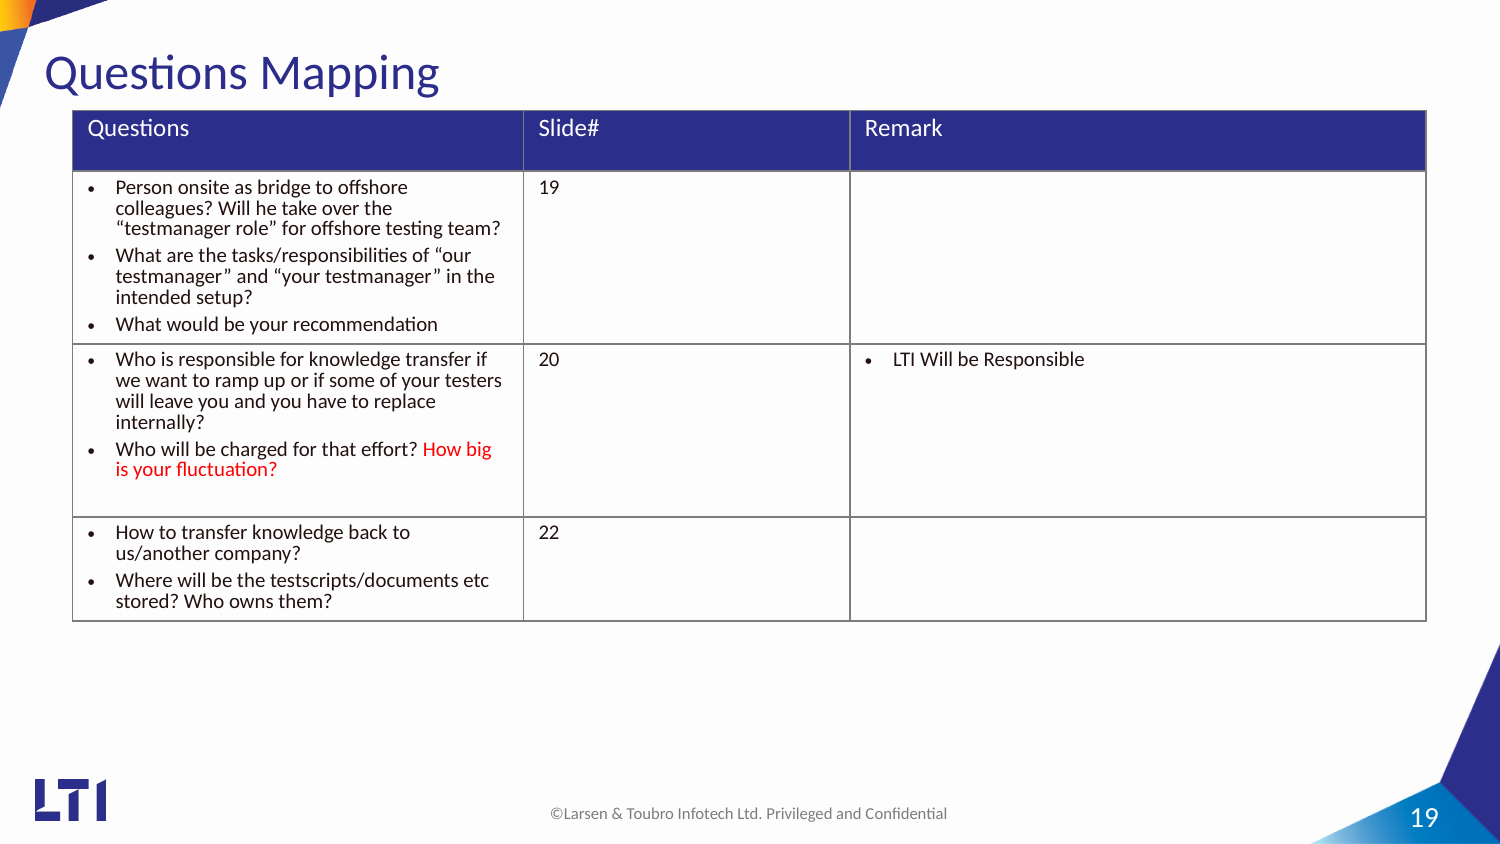

# Questions Mapping
| Questions | Slide# | Remark |
| --- | --- | --- |
| Person onsite as bridge to offshore colleagues? Will he take over the “testmanager role” for offshore testing team? What are the tasks/responsibilities of “our testmanager” and “your testmanager” in the intended setup? What would be your recommendation | 19 |  |
| Who is responsible for knowledge transfer if we want to ramp up or if some of your testers will leave you and you have to replace internally? Who will be charged for that effort? How big is your fluctuation? | 20 | LTI Will be Responsible |
| How to transfer knowledge back to us/another company? Where will be the testscripts/documents etc stored? Who owns them? | 22 |  |